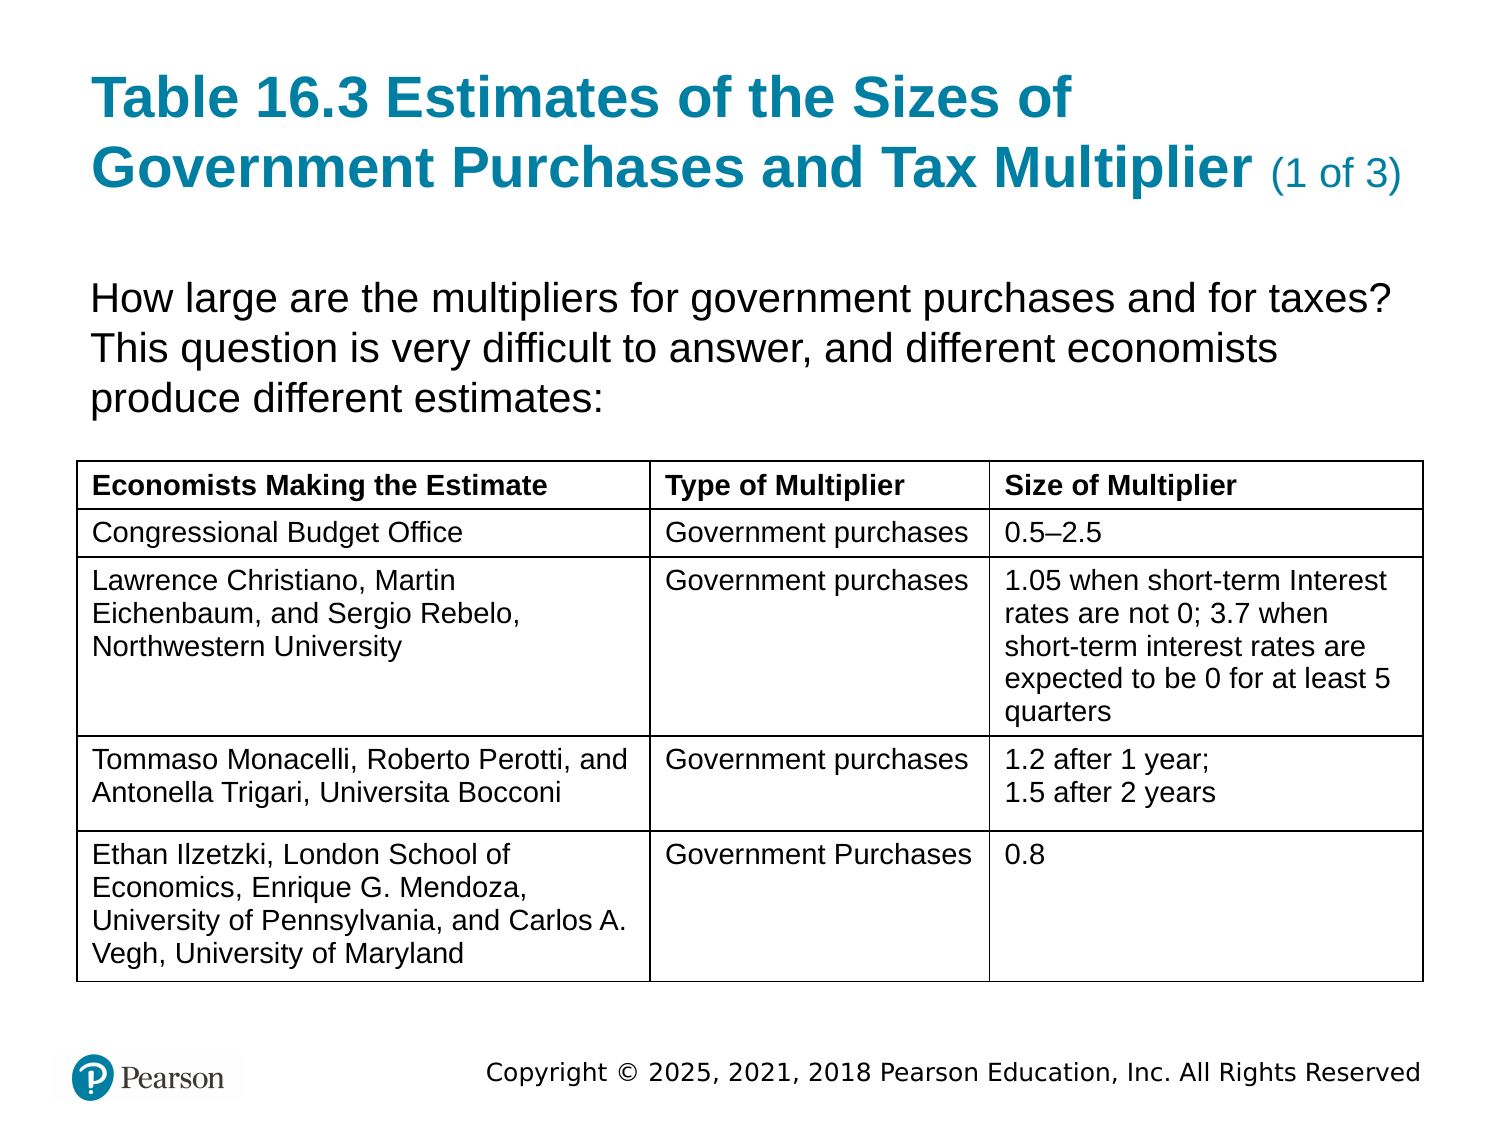

# Table 16.3 Estimates of the Sizes of Government Purchases and Tax Multiplier (1 of 3)
How large are the multipliers for government purchases and for taxes? This question is very difficult to answer, and different economists produce different estimates:
| Economists Making the Estimate | Type of Multiplier | Size of Multiplier |
| --- | --- | --- |
| Congressional Budget Office | Government purchases | 0.5–2.5 |
| Lawrence Christiano, Martin Eichenbaum, and Sergio Rebelo, Northwestern University | Government purchases | 1.05 when short-term Interest rates are not 0; 3.7 when short-term interest rates are expected to be 0 for at least 5 quarters |
| Tommaso Monacelli, Roberto Perotti, and Antonella Trigari, Universita Bocconi | Government purchases | 1.2 after 1 year; 1.5 after 2 years |
| Ethan Ilzetzki, London School of Economics, Enrique G. Mendoza, University of Pennsylvania, and Carlos A. Vegh, University of Maryland | Government Purchases | 0.8 |